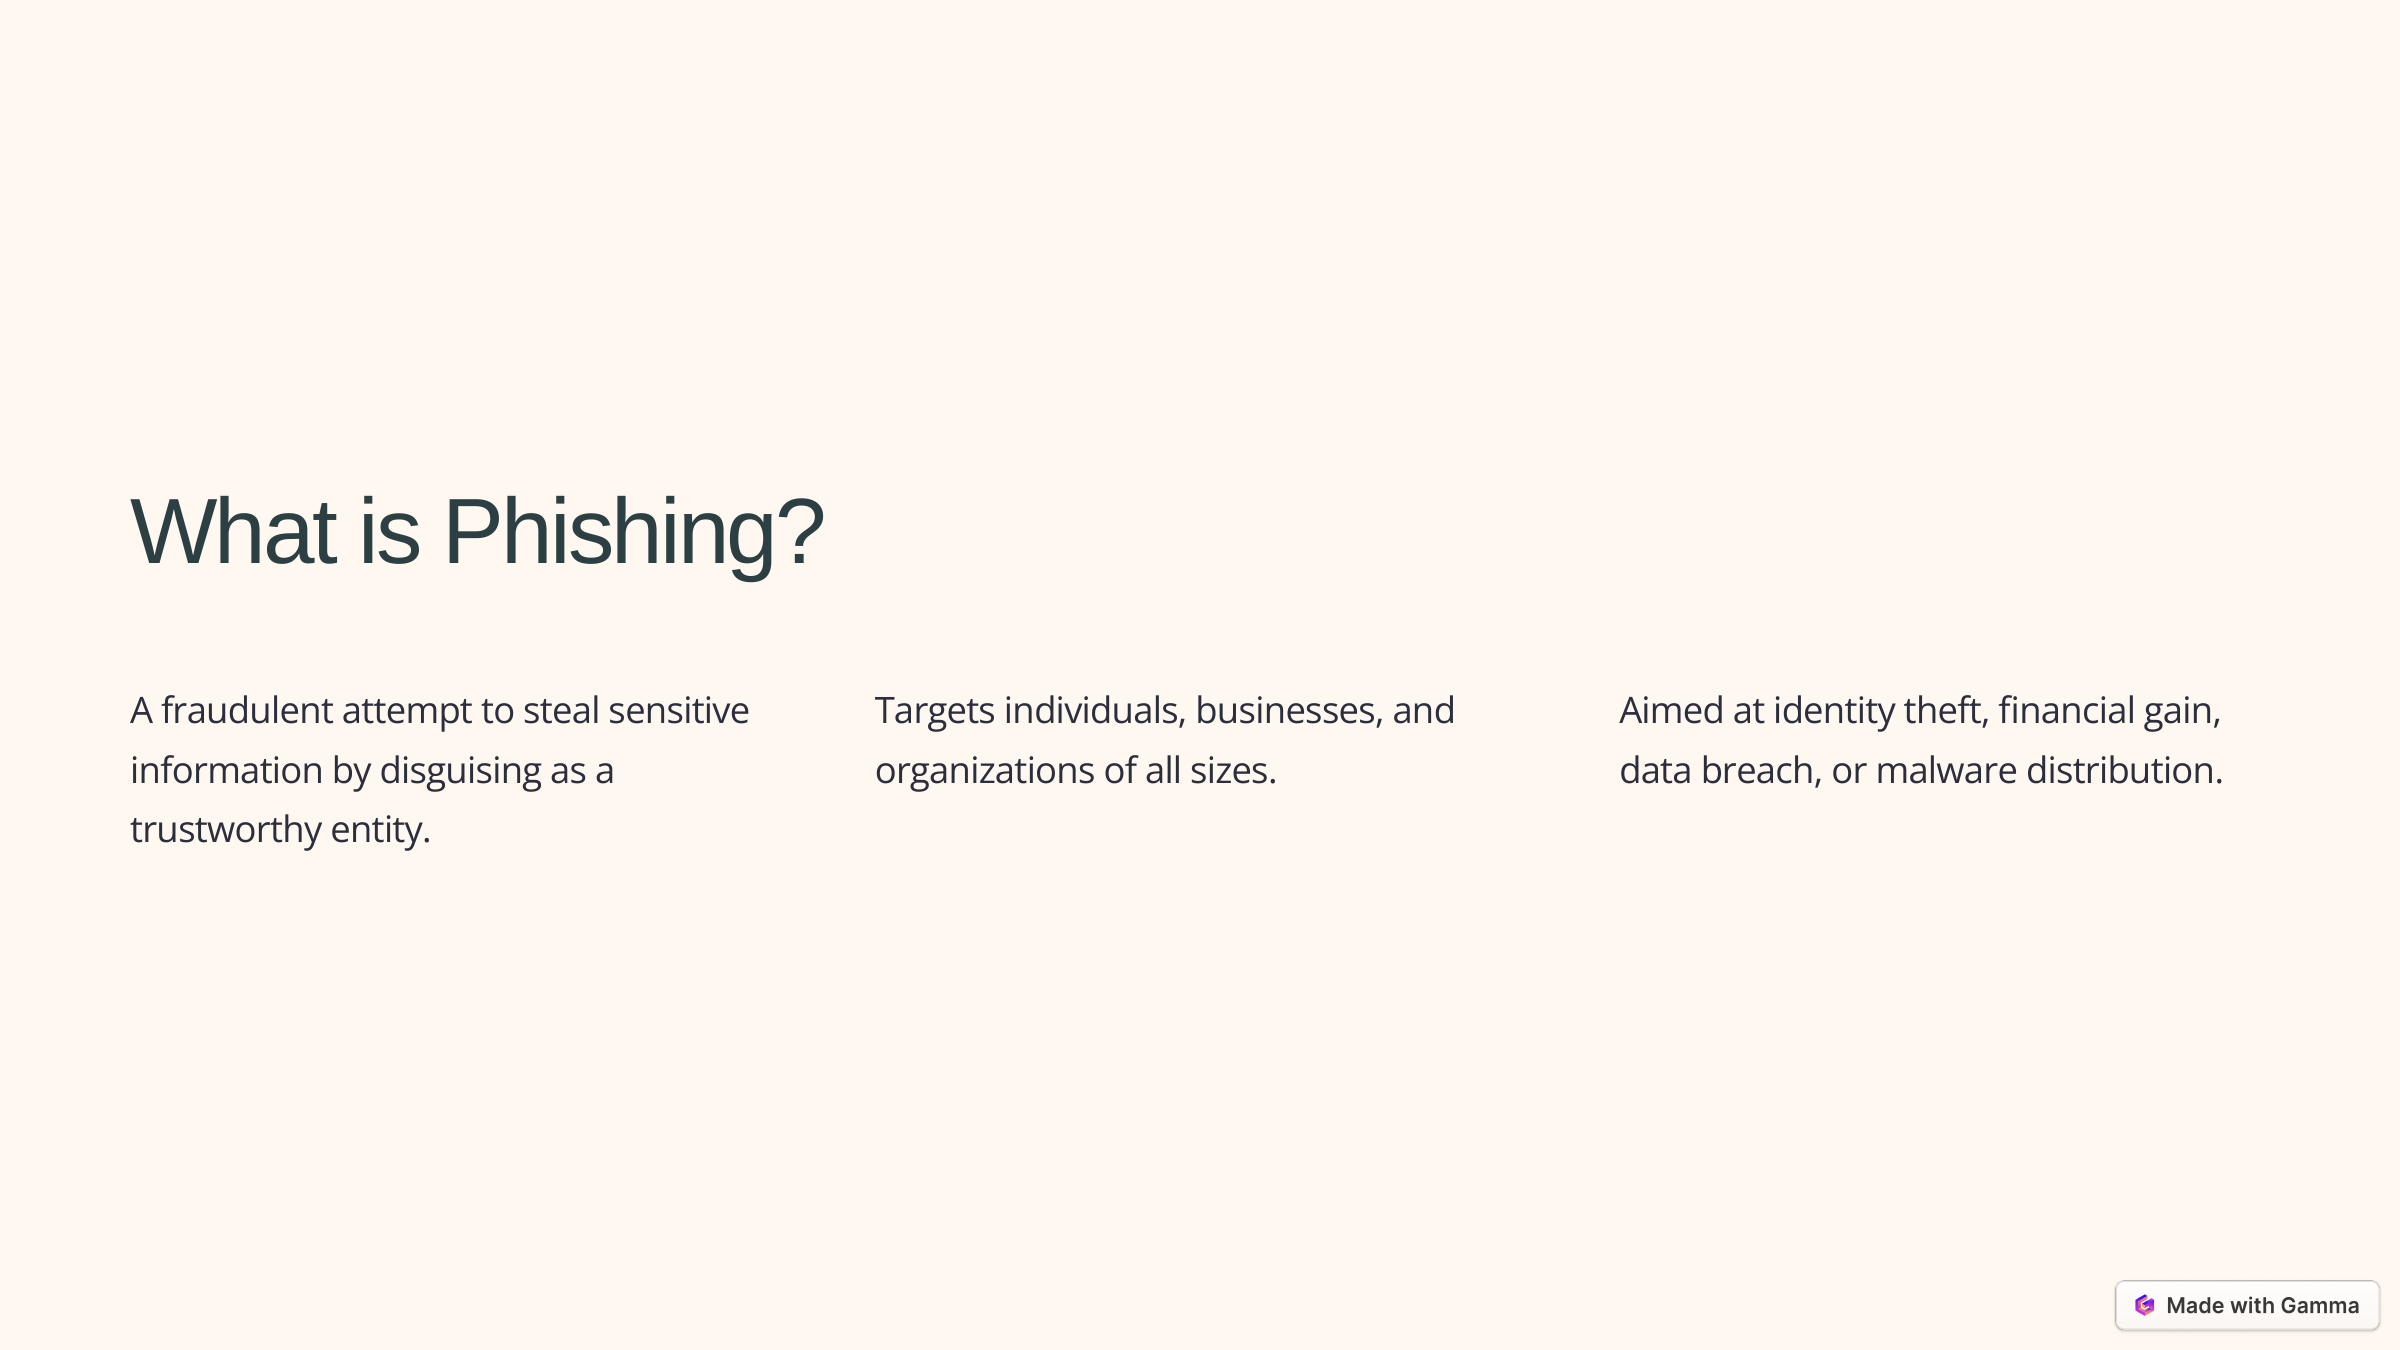

What is Phishing?
A fraudulent attempt to steal sensitive information by disguising as a trustworthy entity.
Targets individuals, businesses, and organizations of all sizes.
Aimed at identity theft, financial gain, data breach, or malware distribution.